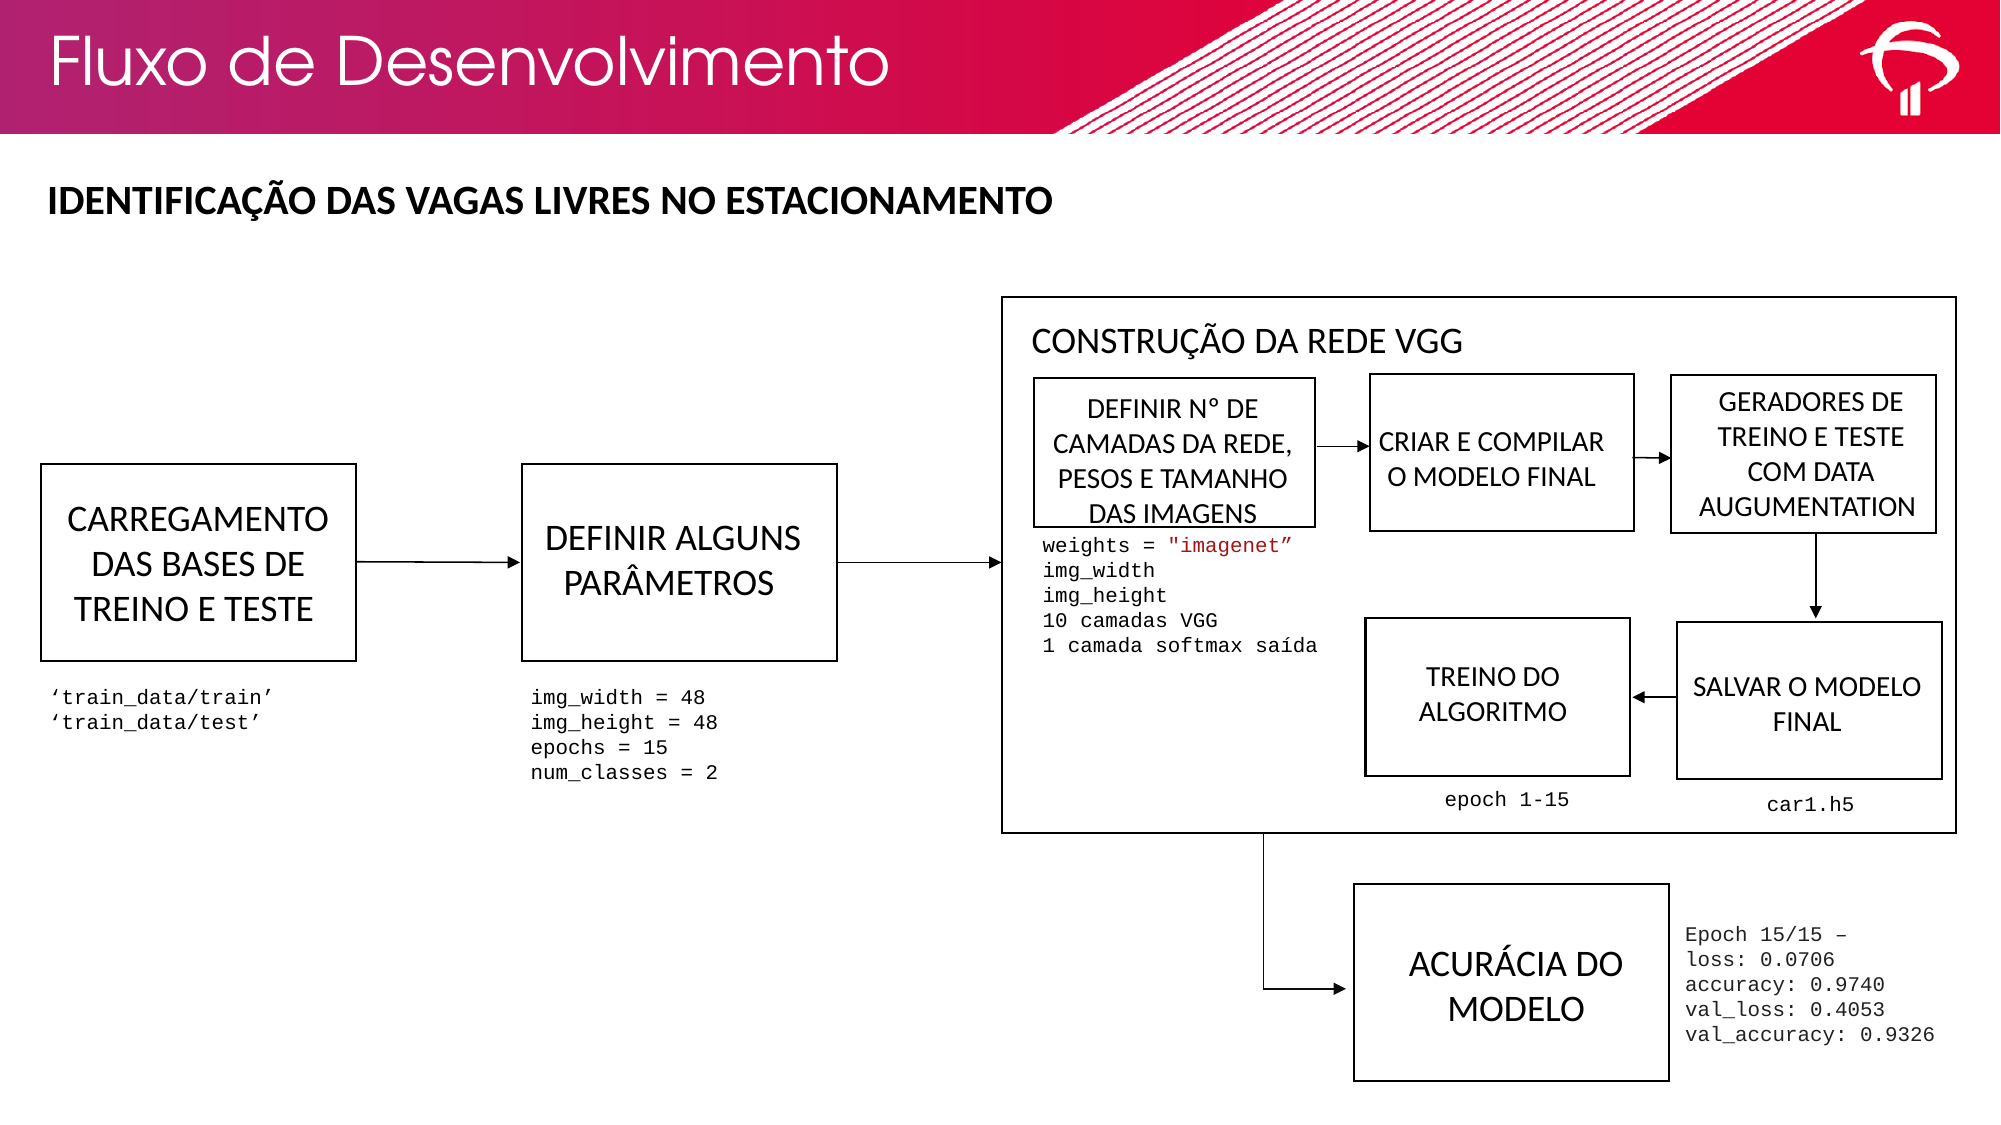

# Fluxo de Desenvolvimento
IDENTIFICAÇÃO DAS VAGAS LIVRES NO ESTACIONAMENTO

CONSTRUÇÃO DA REDE VGG

GERADORES DE TREINO E TESTE COM DATA AUGUMENTATION

DEFINIR Nº DE CAMADAS DA REDE, PESOS E TAMANHO DAS IMAGENS
CRIAR E COMPILAR O MODELO FINAL

CARREGAMENTO DAS BASES DE TREINO E TESTE
DEFINIR ALGUNS PARÂMETROS
weights = "imagenet”
img_width
img_height
10 camadas VGG
1 camada softmax saída

TREINO DO ALGORITMO
SALVAR O MODELO FINAL
‘train_data/train’
‘train_data/test’
img_width = 48
img_height = 48
epochs = 15
num_classes = 2
epoch 1-15
car1.h5

Epoch 15/15 –
loss: 0.0706 accuracy: 0.9740 val_loss: 0.4053 val_accuracy: 0.9326
ACURÁCIA DO MODELO